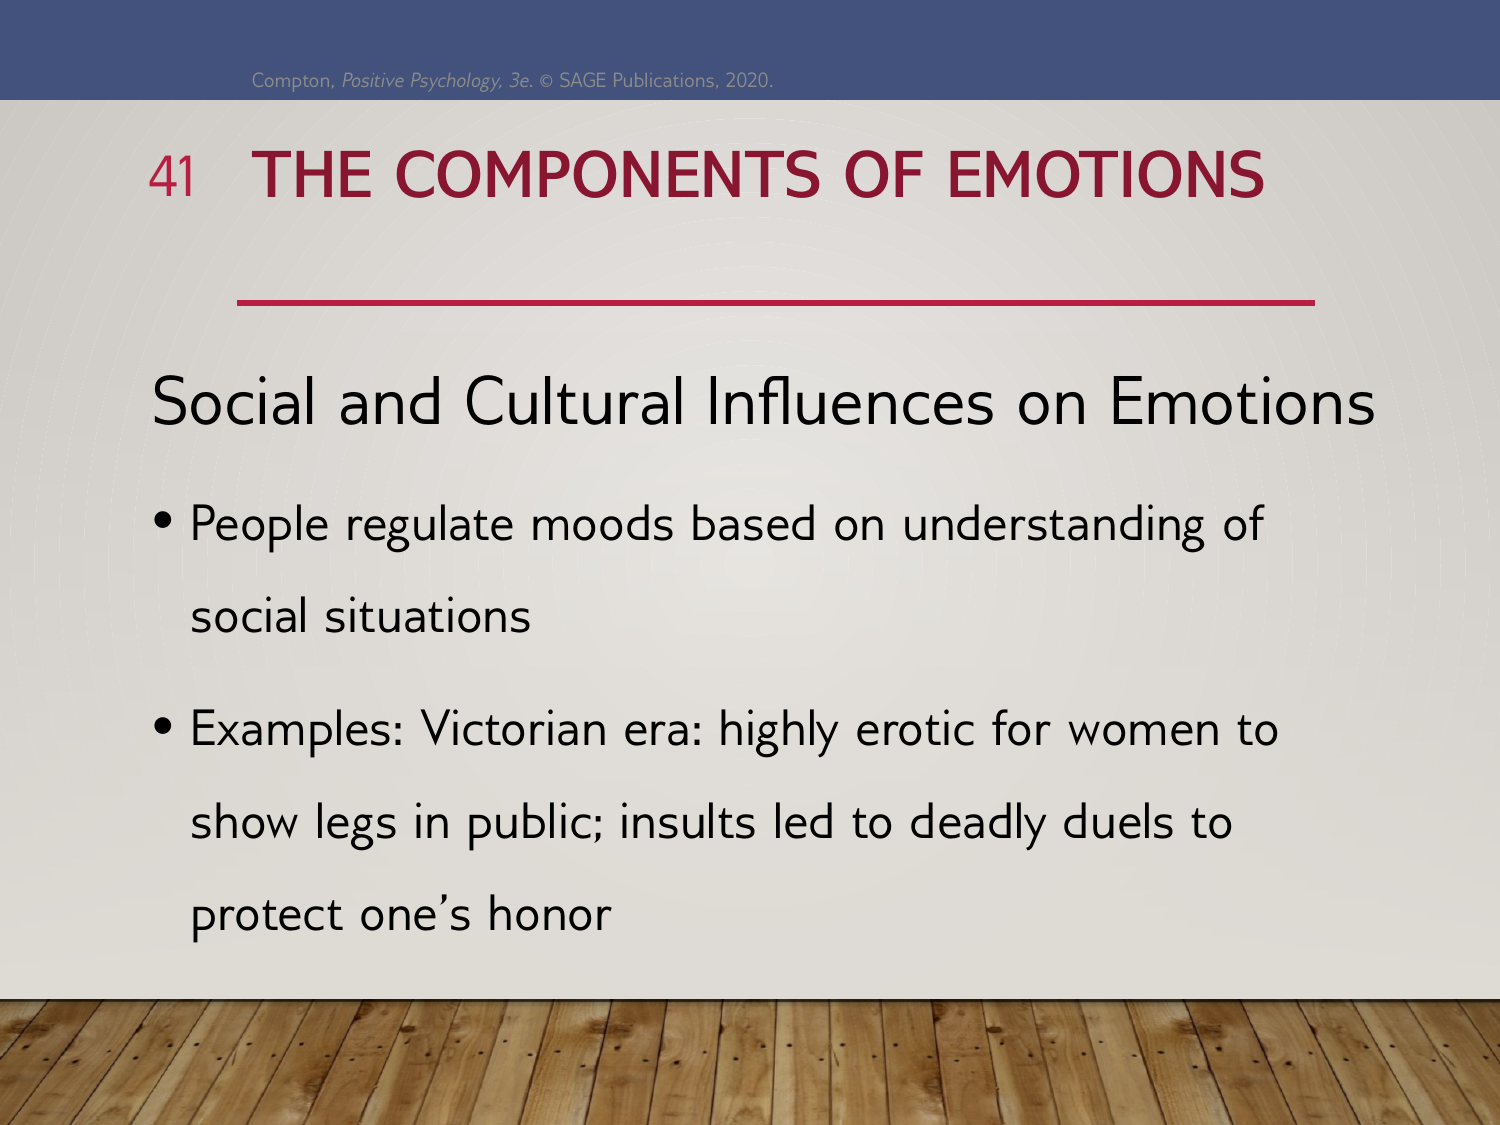

Compton, Positive Psychology, 3e. © SAGE Publications, 2020.
41
# The Components of Emotions
Social and Cultural Influences on Emotions
People regulate moods based on understanding of social situations
Examples: Victorian era: highly erotic for women to show legs in public; insults led to deadly duels to protect one’s honor